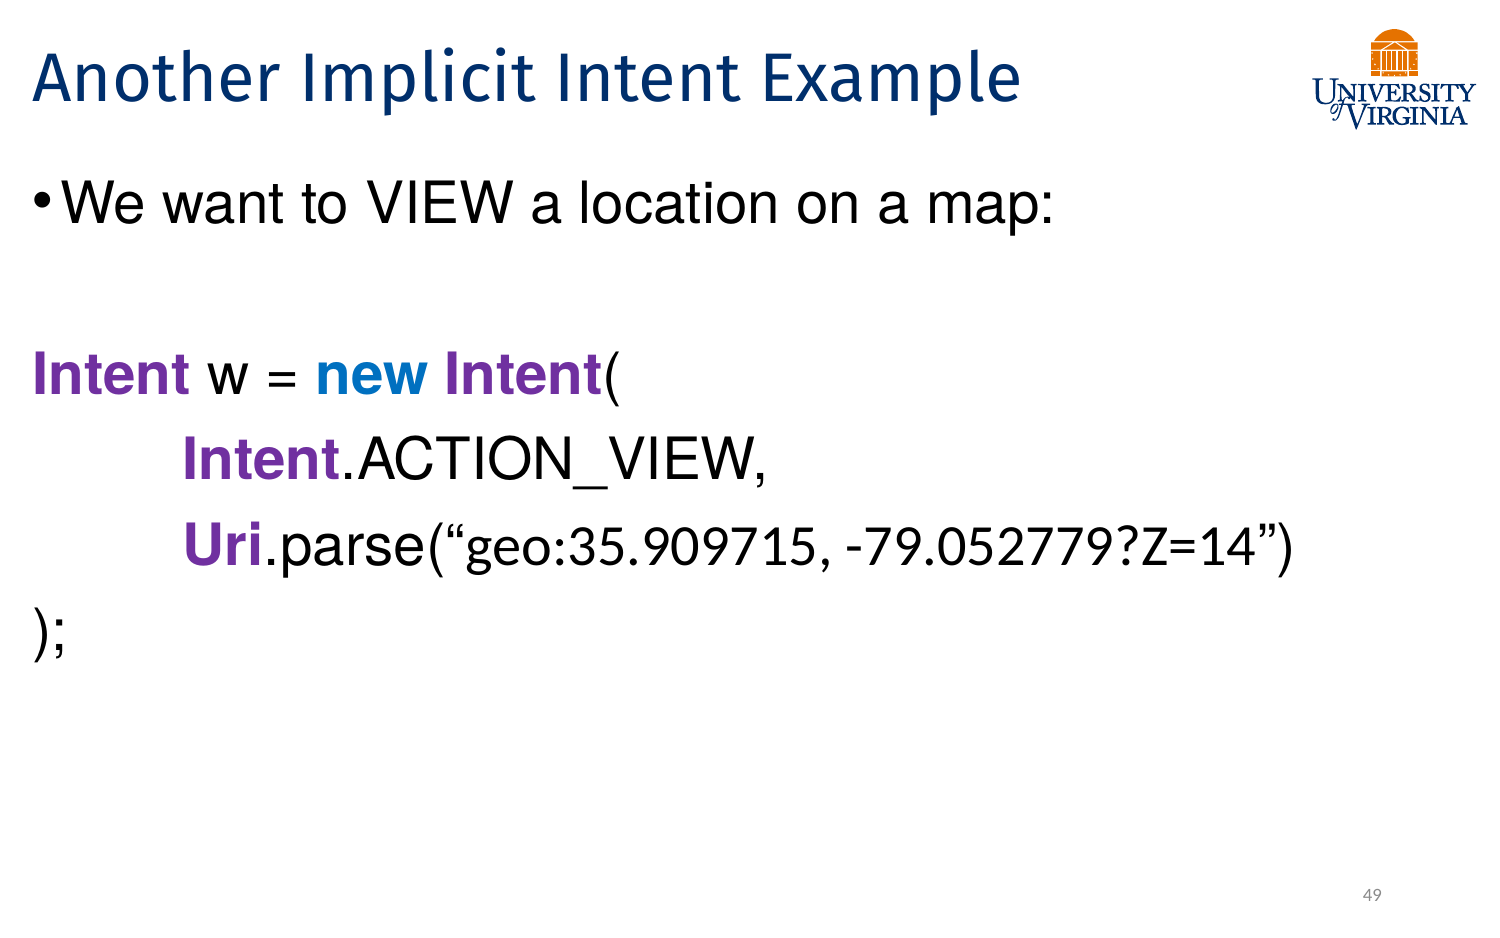

# Another Implicit Intent Example
We want to VIEW a location on a map:

Intent w = new Intent(
	Intent.ACTION_VIEW,
	Uri.parse(“geo:35.909715, -79.052779?Z=14”)
);
49